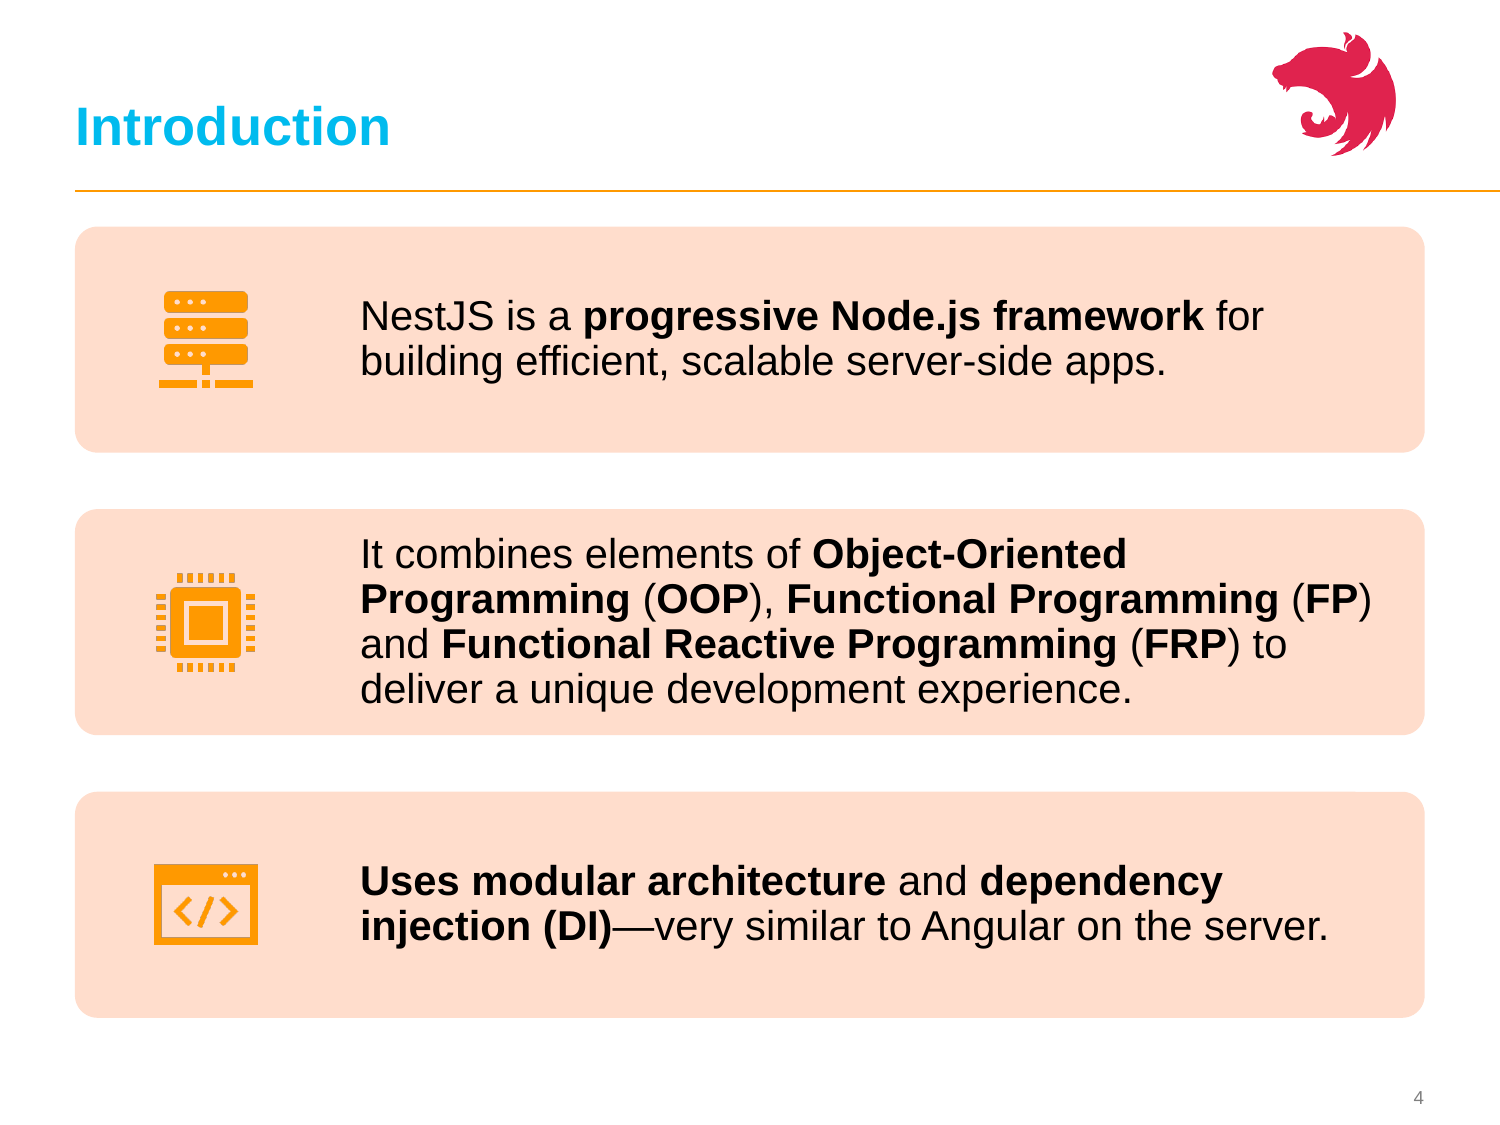

# Introduction
NestJS is a progressive Node.js framework for building efficient, scalable server-side apps.
It combines elements of Object-Oriented Programming (OOP), Functional Programming (FP) and Functional Reactive Programming (FRP) to deliver a unique development experience.
Uses modular architecture and dependency injection (DI)—very similar to Angular on the server.